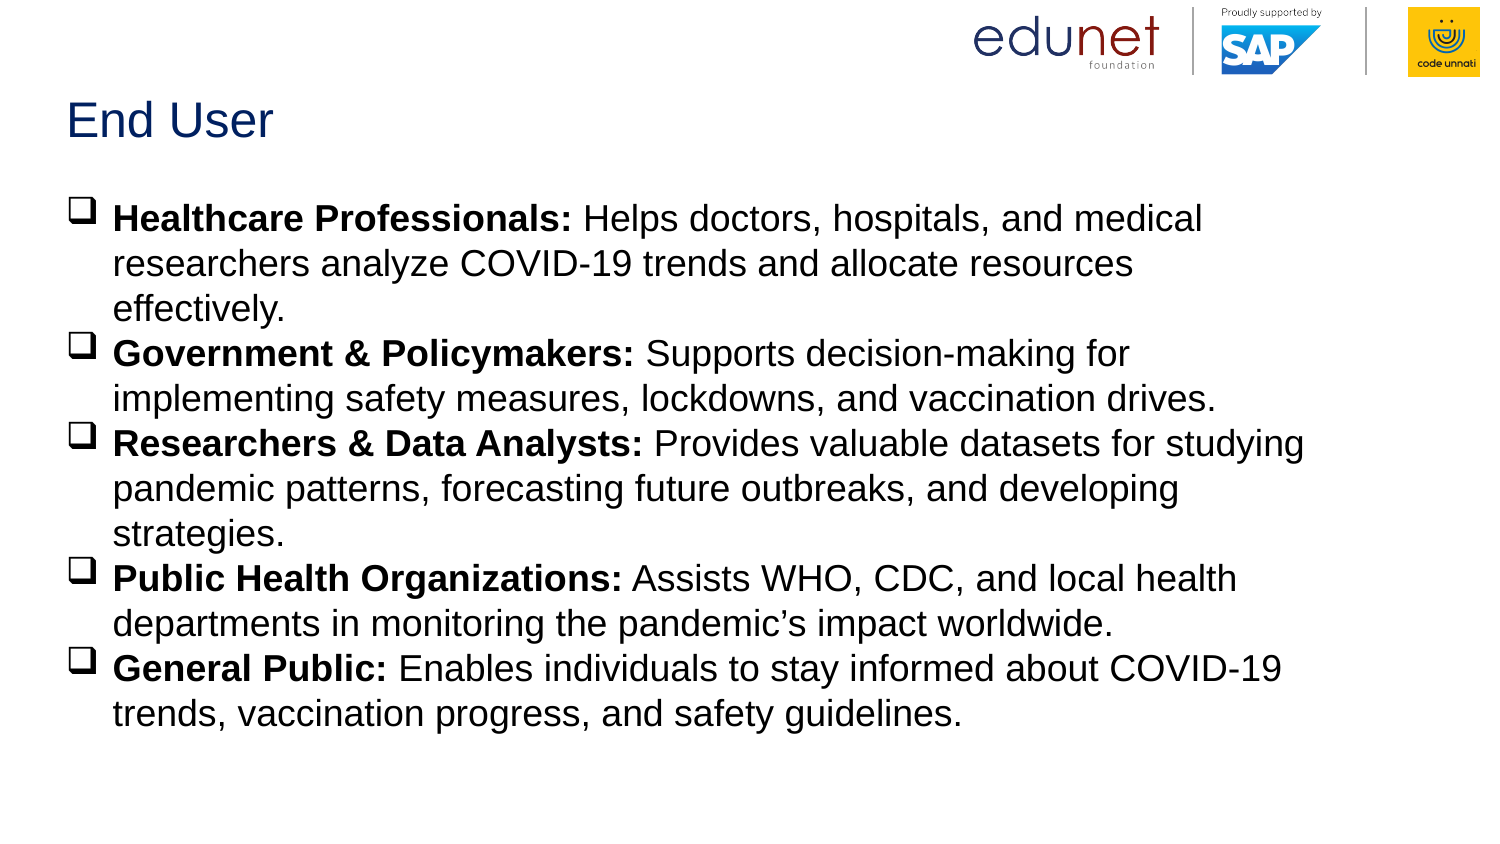

# End User
Healthcare Professionals: Helps doctors, hospitals, and medical researchers analyze COVID-19 trends and allocate resources effectively.
Government & Policymakers: Supports decision-making for implementing safety measures, lockdowns, and vaccination drives.
Researchers & Data Analysts: Provides valuable datasets for studying pandemic patterns, forecasting future outbreaks, and developing strategies.
Public Health Organizations: Assists WHO, CDC, and local health departments in monitoring the pandemic’s impact worldwide.
General Public: Enables individuals to stay informed about COVID-19 trends, vaccination progress, and safety guidelines.